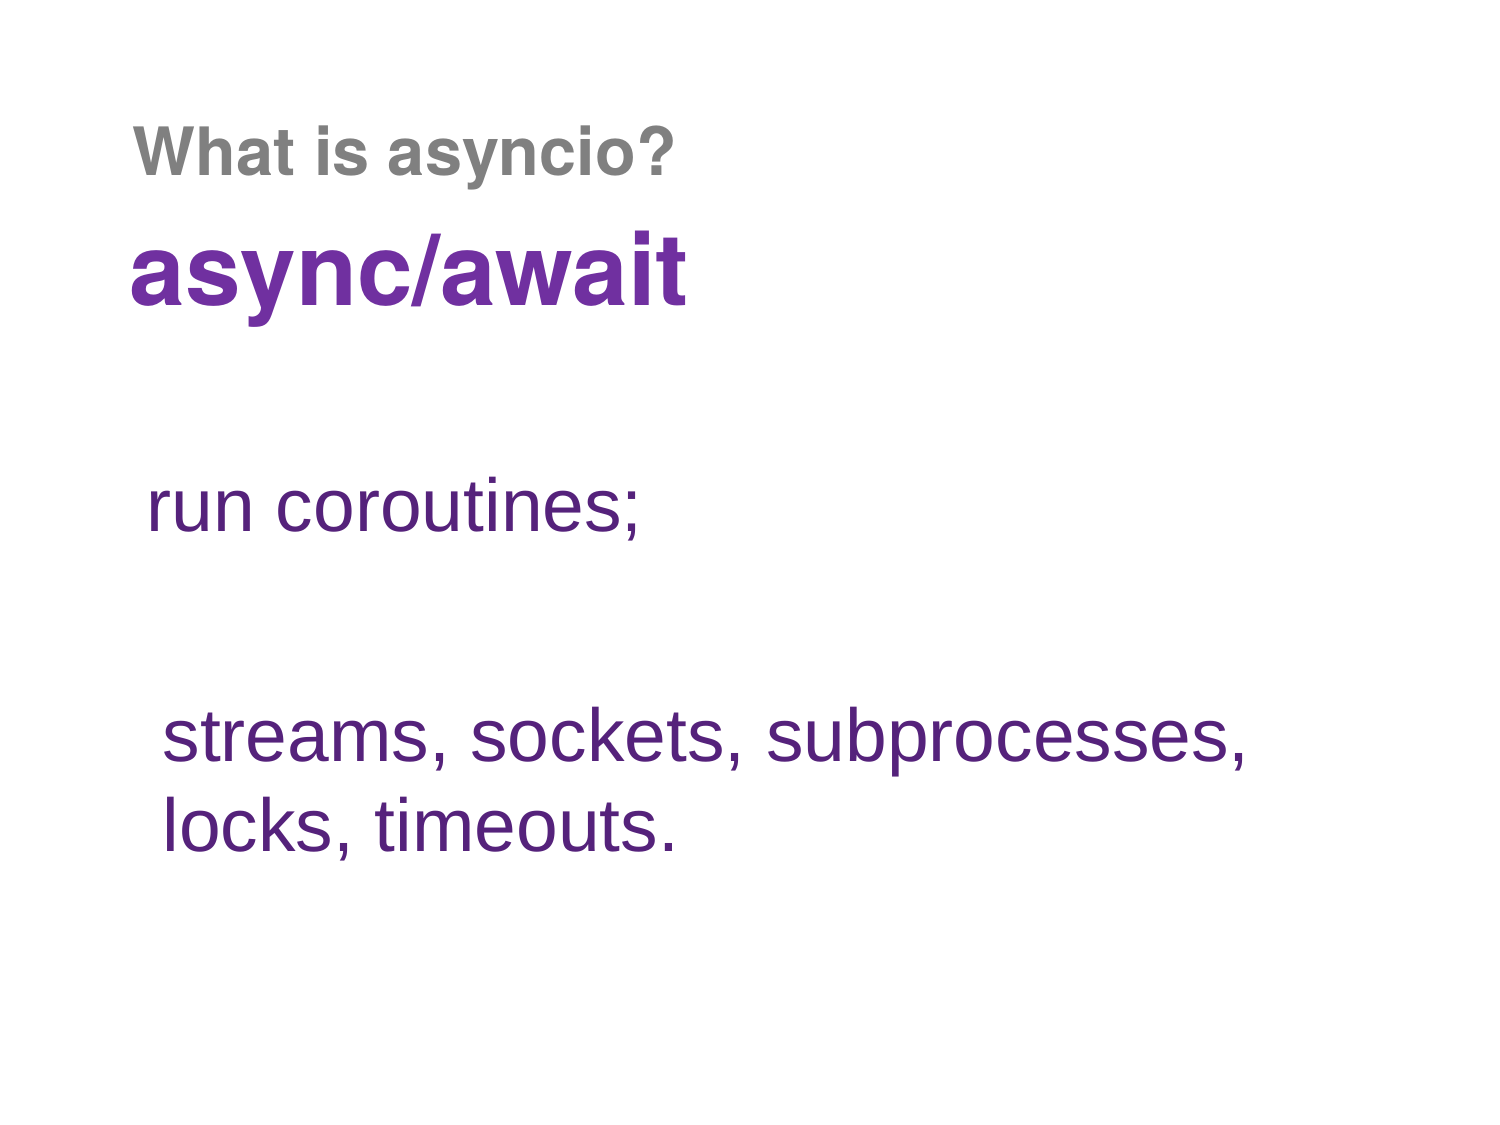

What is asyncio?
async/await
run coroutines;
streams, sockets, subprocesses,
locks, timeouts.